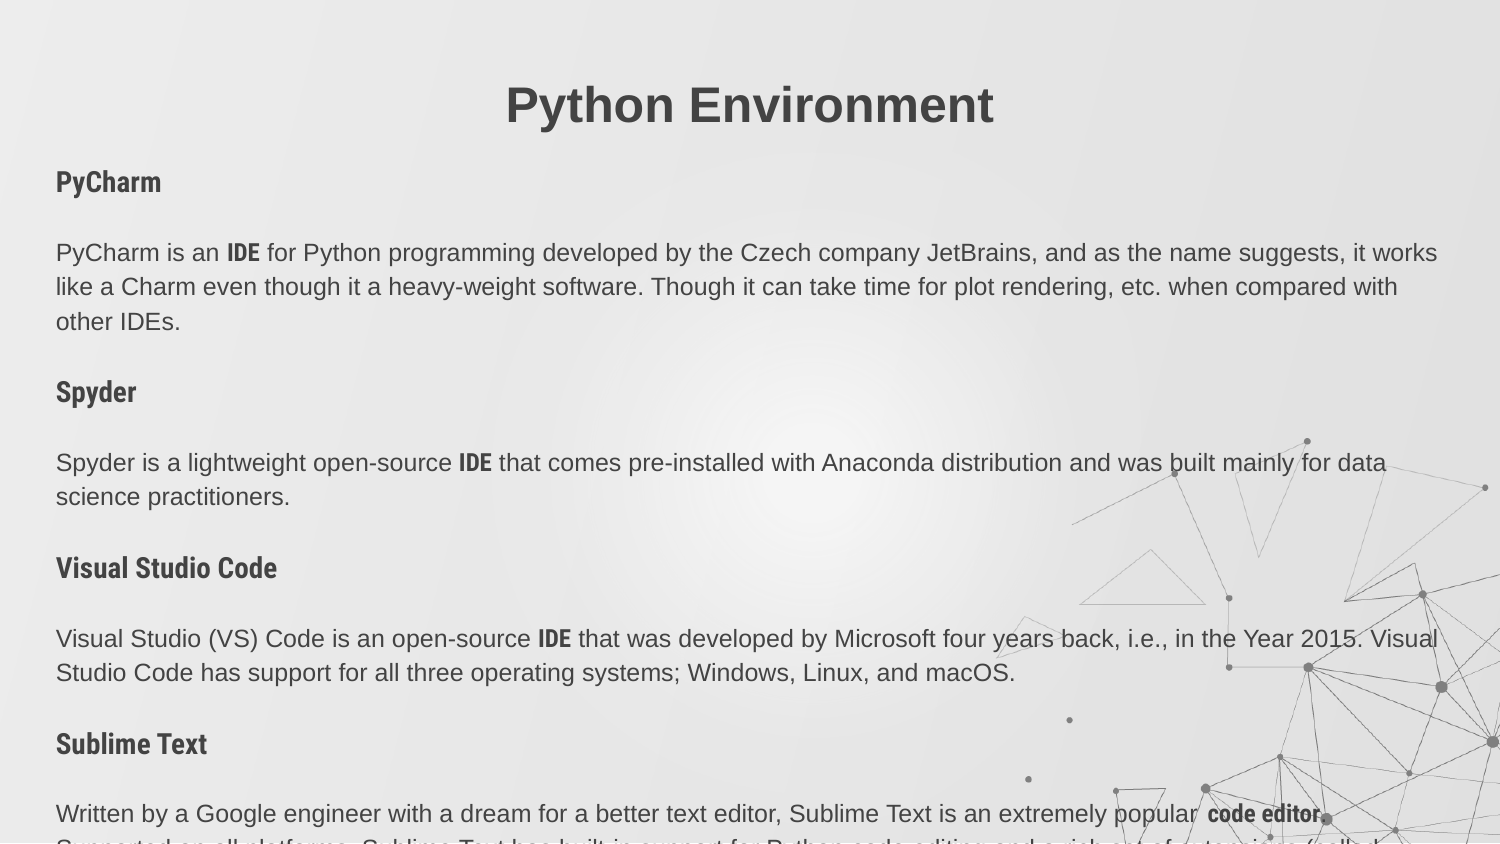

# Python Environment
PyCharm
PyCharm is an IDE for Python programming developed by the Czech company JetBrains, and as the name suggests, it works like a Charm even though it a heavy-weight software. Though it can take time for plot rendering, etc. when compared with other IDEs.
Spyder
Spyder is a lightweight open-source IDE that comes pre-installed with Anaconda distribution and was built mainly for data science practitioners.
Visual Studio Code
Visual Studio (VS) Code is an open-source IDE that was developed by Microsoft four years back, i.e., in the Year 2015. Visual Studio Code has support for all three operating systems; Windows, Linux, and macOS.
Sublime Text
Written by a Google engineer with a dream for a better text editor, Sublime Text is an extremely popular code editor. Supported on all platforms, Sublime Text has built-in support for Python code editing and a rich set of extensions (called packages) that extend the syntax and editing features.